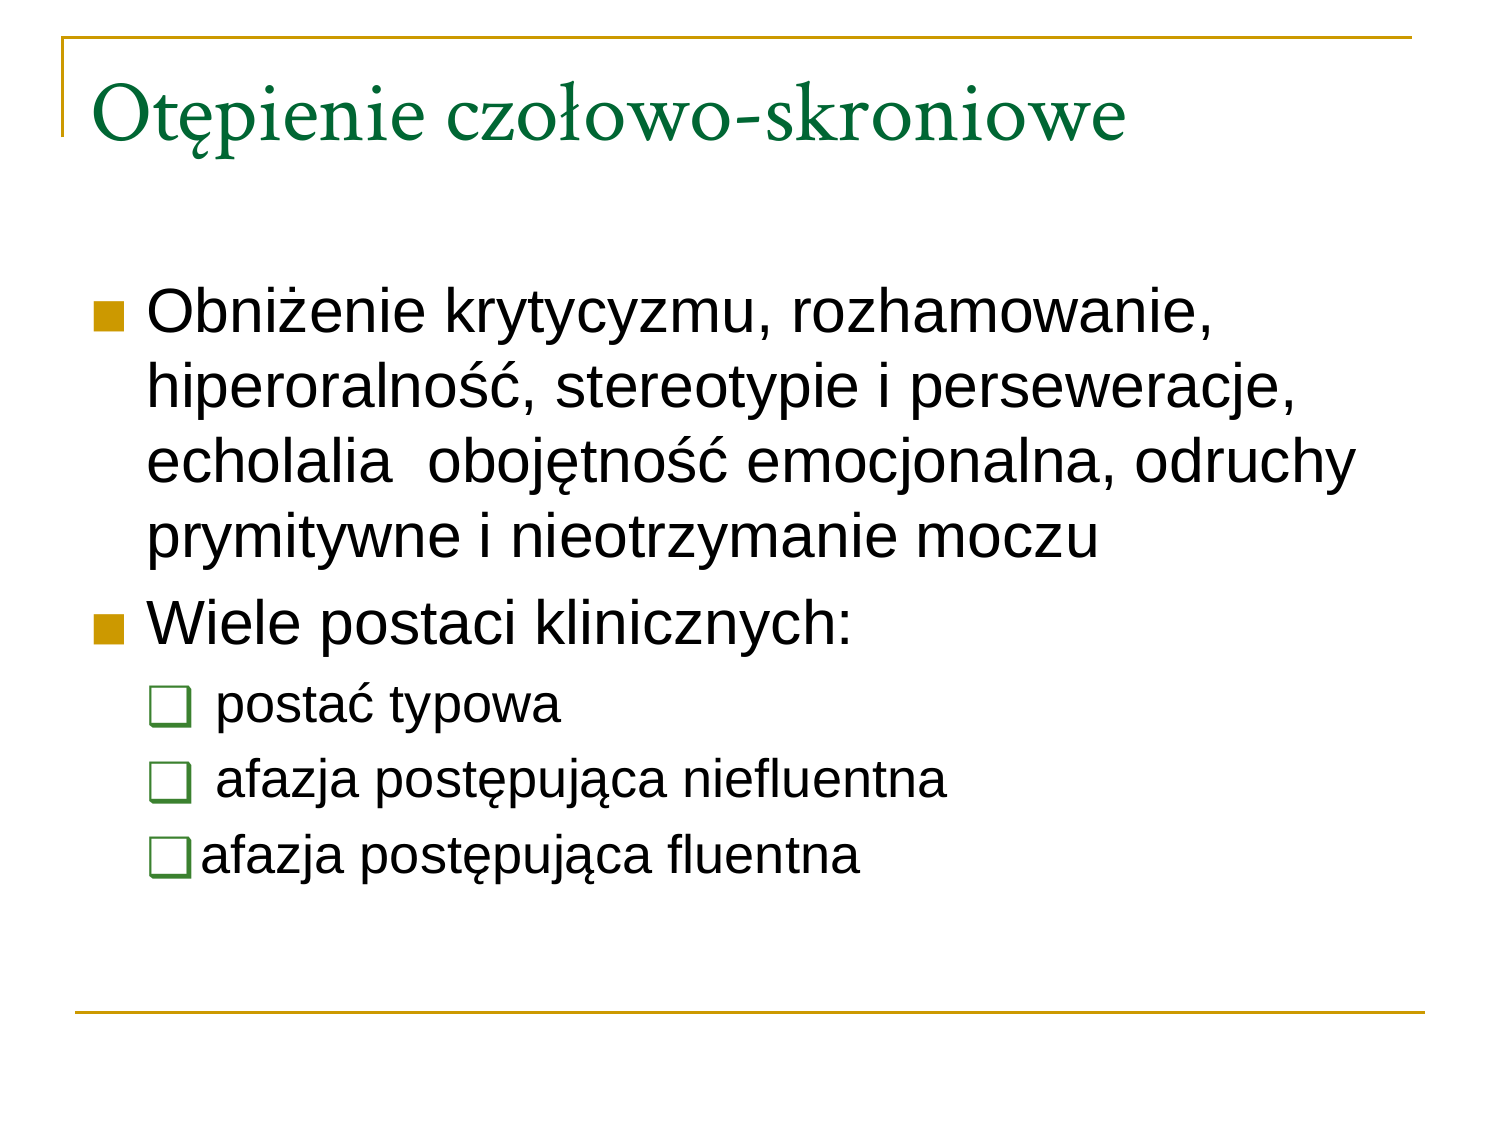

# Otępienie czołowo-skroniowe
Obniżenie krytycyzmu, rozhamowanie, hiperoralność, stereotypie i perseweracje, echolalia  obojętność emocjonalna, odruchy prymitywne i nieotrzymanie moczu
Wiele postaci klinicznych:
 postać typowa
 afazja postępująca niefluentna
afazja postępująca fluentna